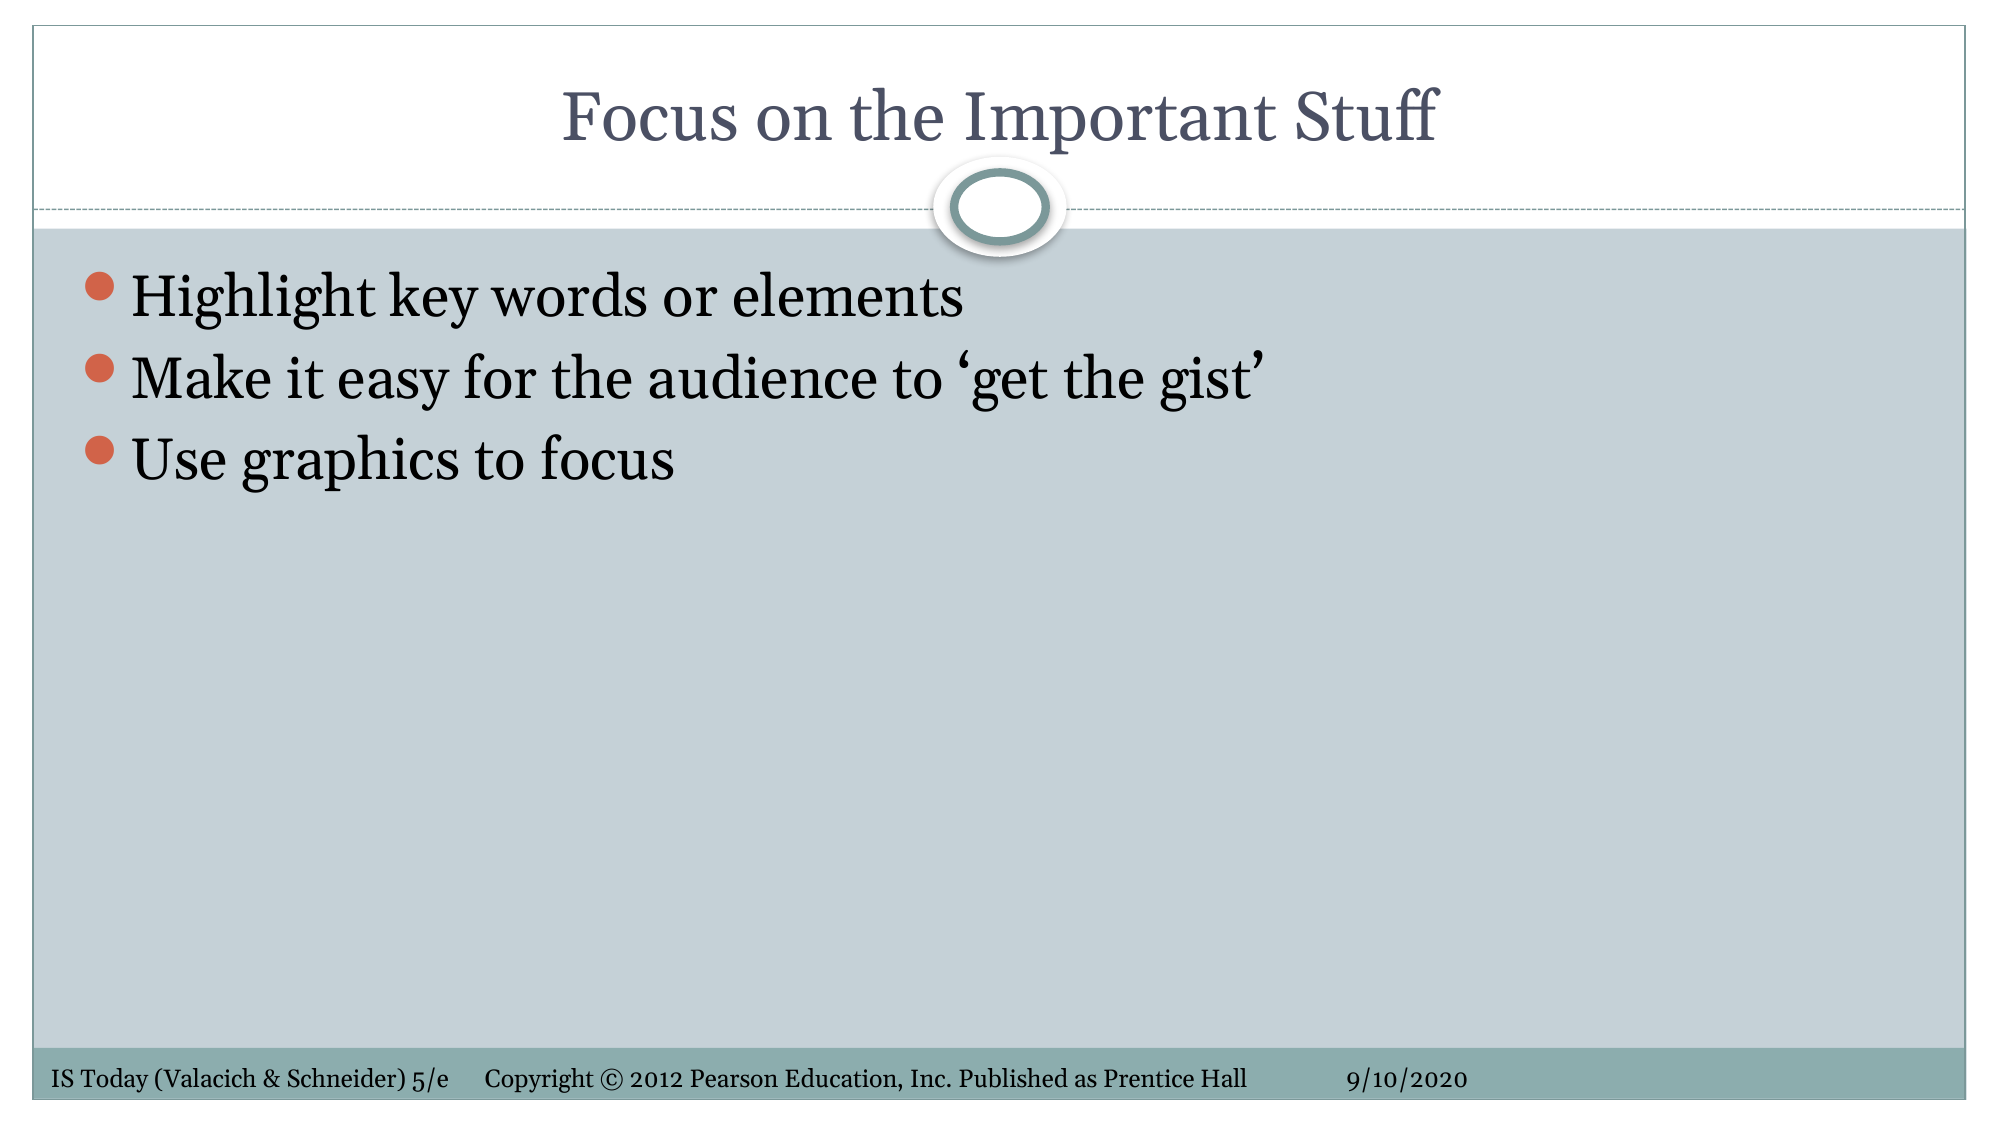

# Focus on the Important Stuff
Highlight key words or elements
Make it easy for the audience to ‘get the gist’
Use graphics to focus